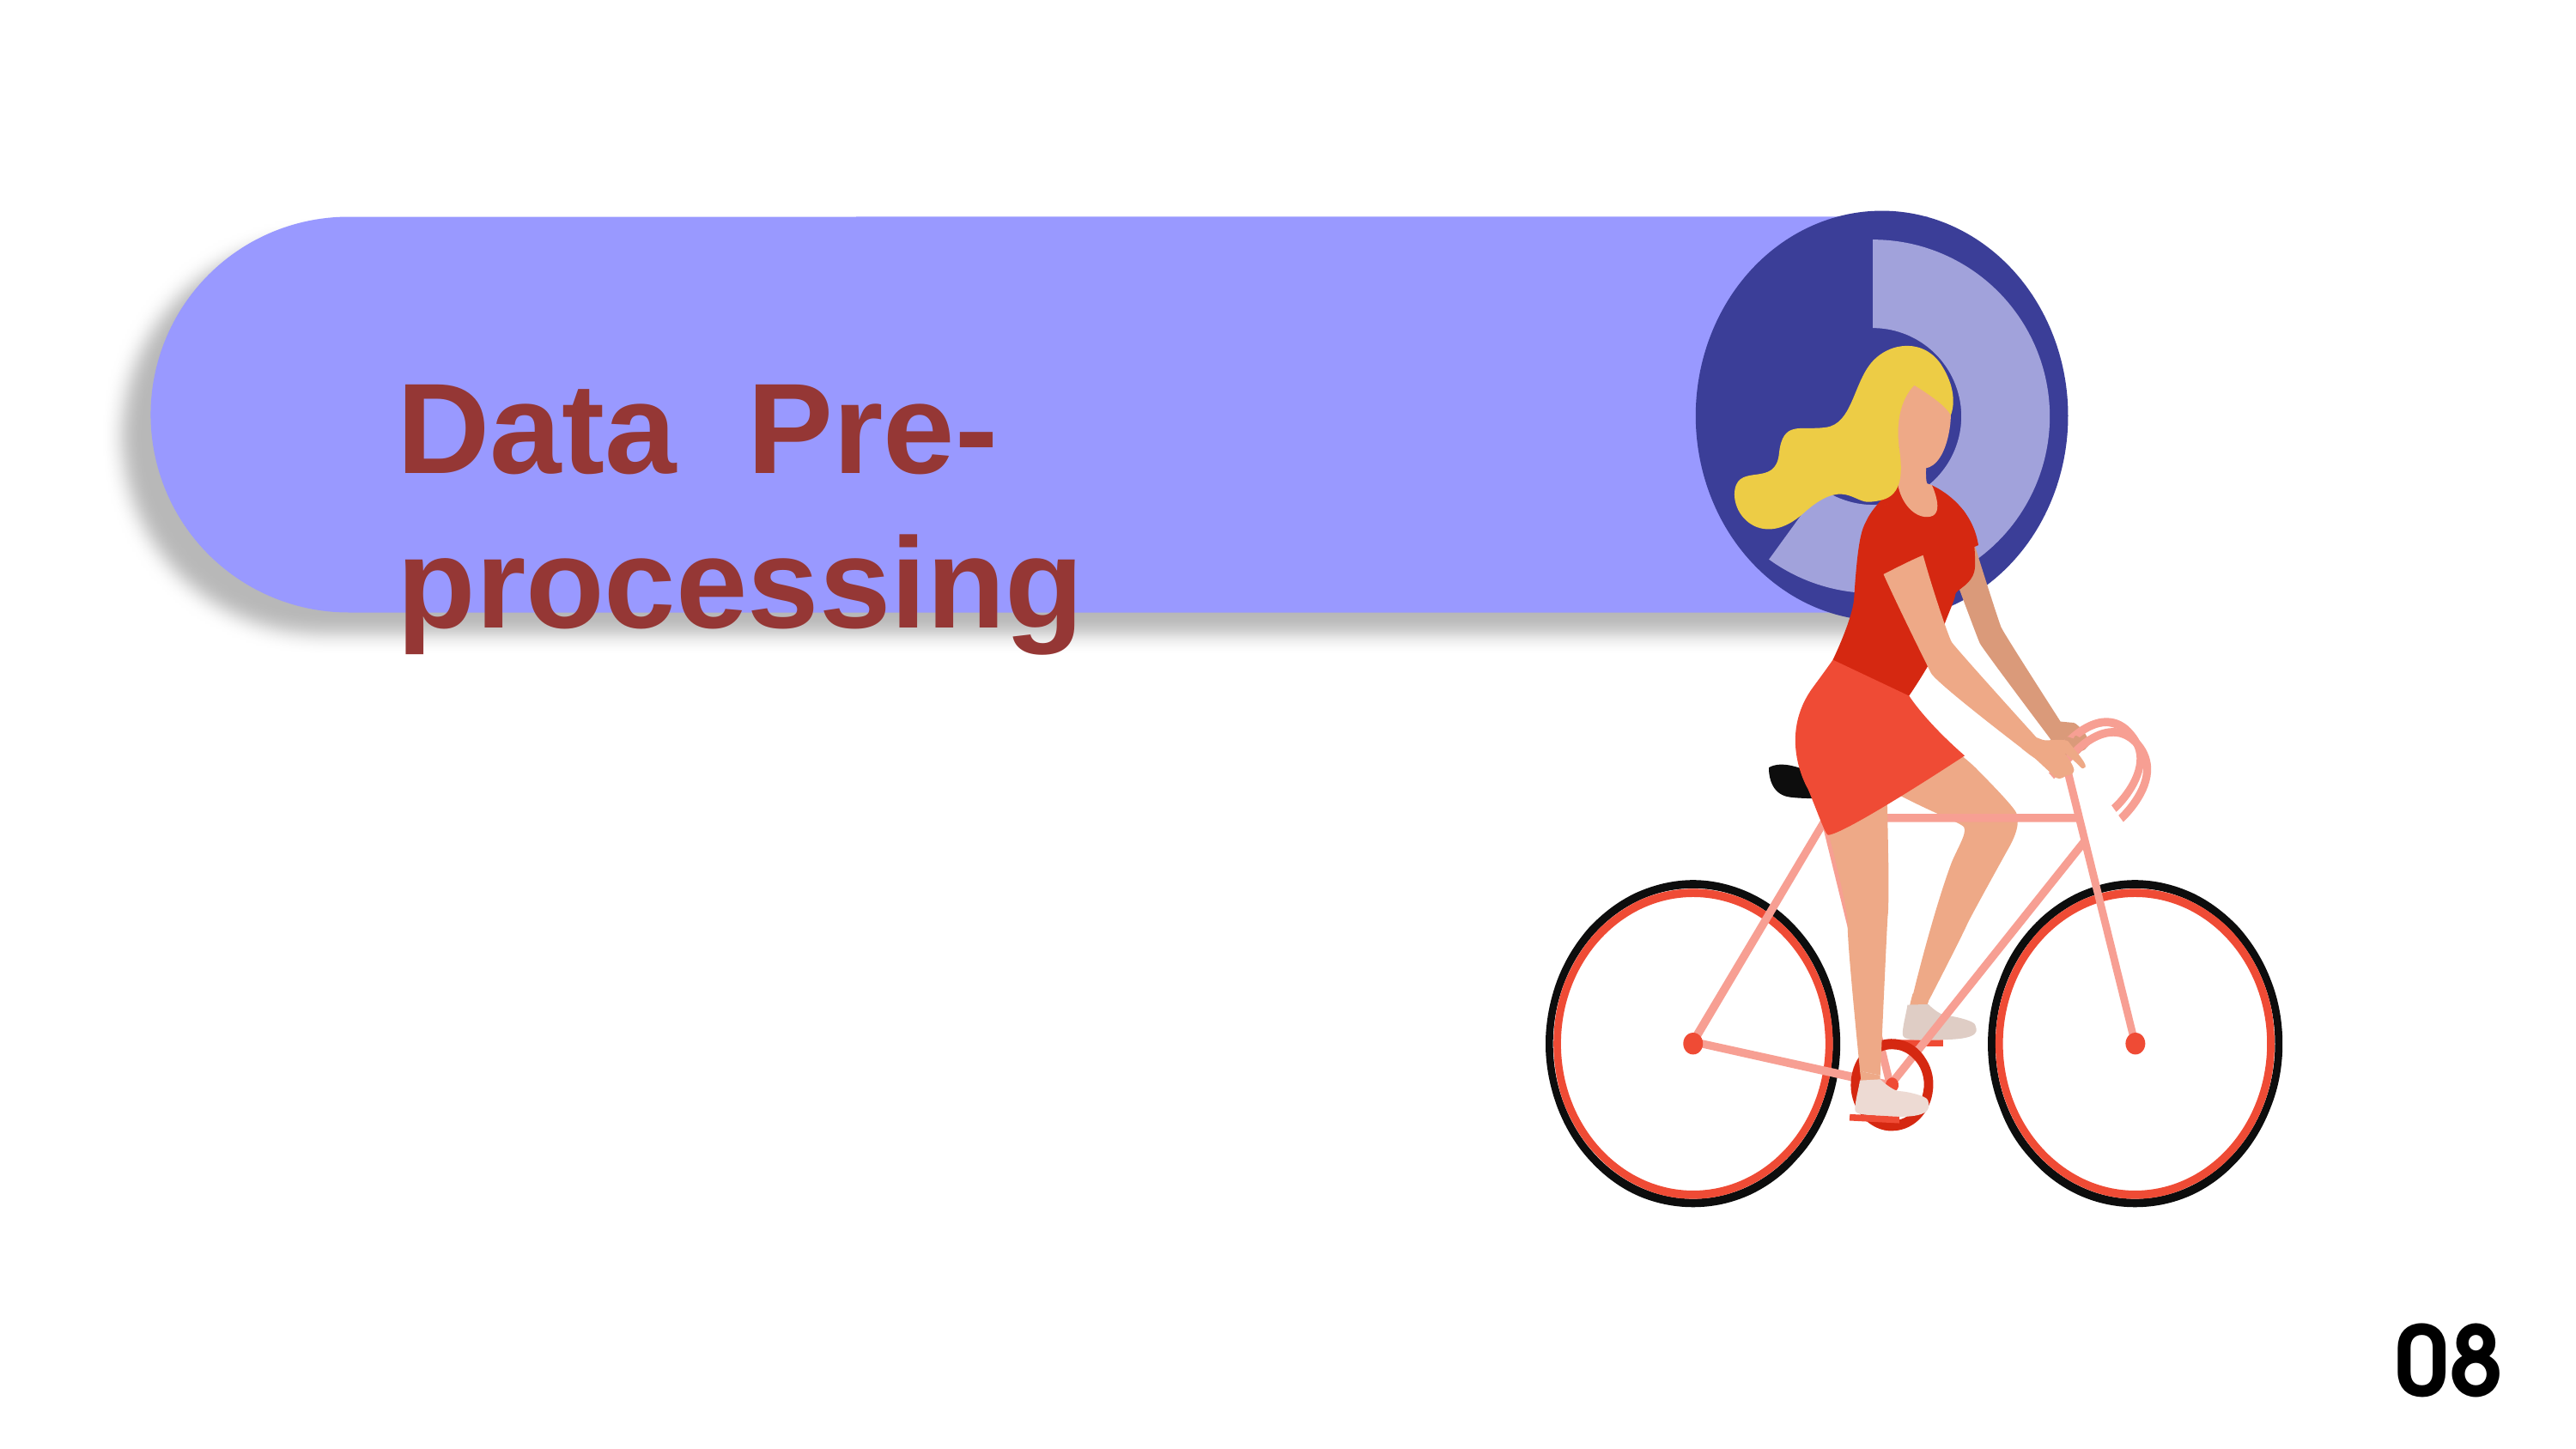

### Chart

| Category | Sales |
|---|---|
| 1st Qtr | 60.0 |
| 2nd Qtr | 40.0 |
Data  Pre-processing

08